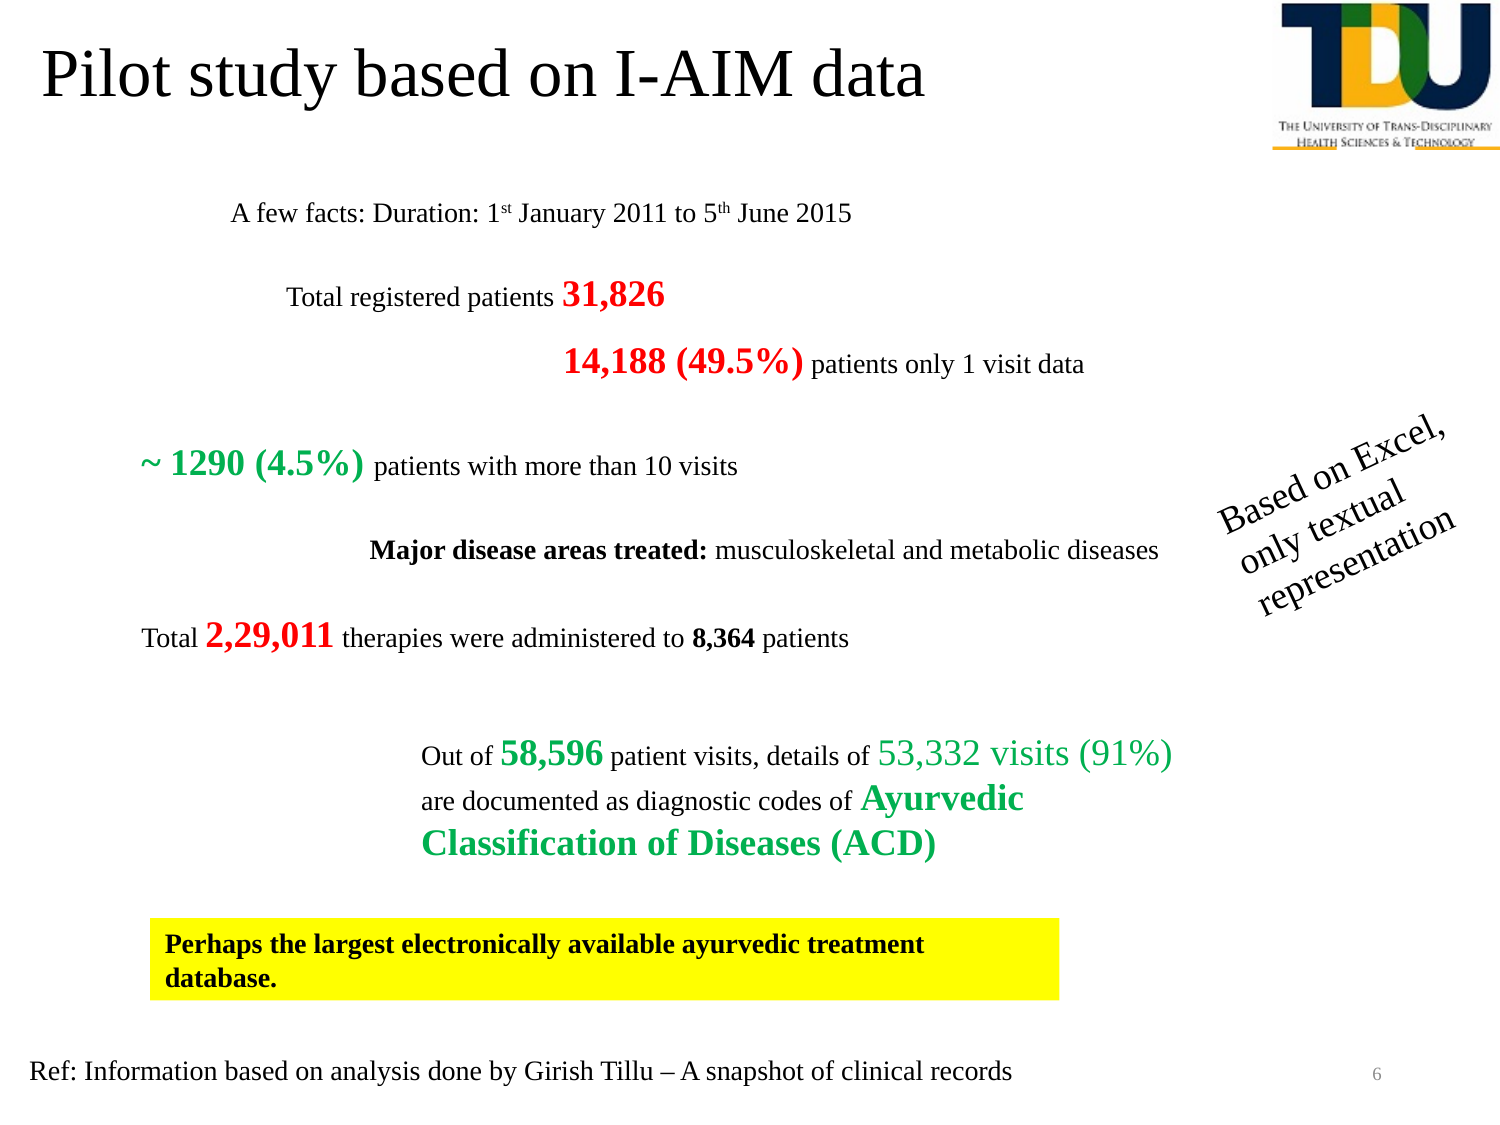

# Pilot study based on I-AIM data
A few facts: Duration: 1st January 2011 to 5th June 2015
Total registered patients 31,826
14,188 (49.5%) patients only 1 visit data
~ 1290 (4.5%) patients with more than 10 visits
Based on Excel, only textual representation
Major disease areas treated: musculoskeletal and metabolic diseases
Total 2,29,011 therapies were administered to 8,364 patients
Out of 58,596 patient visits, details of 53,332 visits (91%) are documented as diagnostic codes of Ayurvedic Classification of Diseases (ACD)
Perhaps the largest electronically available ayurvedic treatment database.
6
Ref: Information based on analysis done by Girish Tillu – A snapshot of clinical records